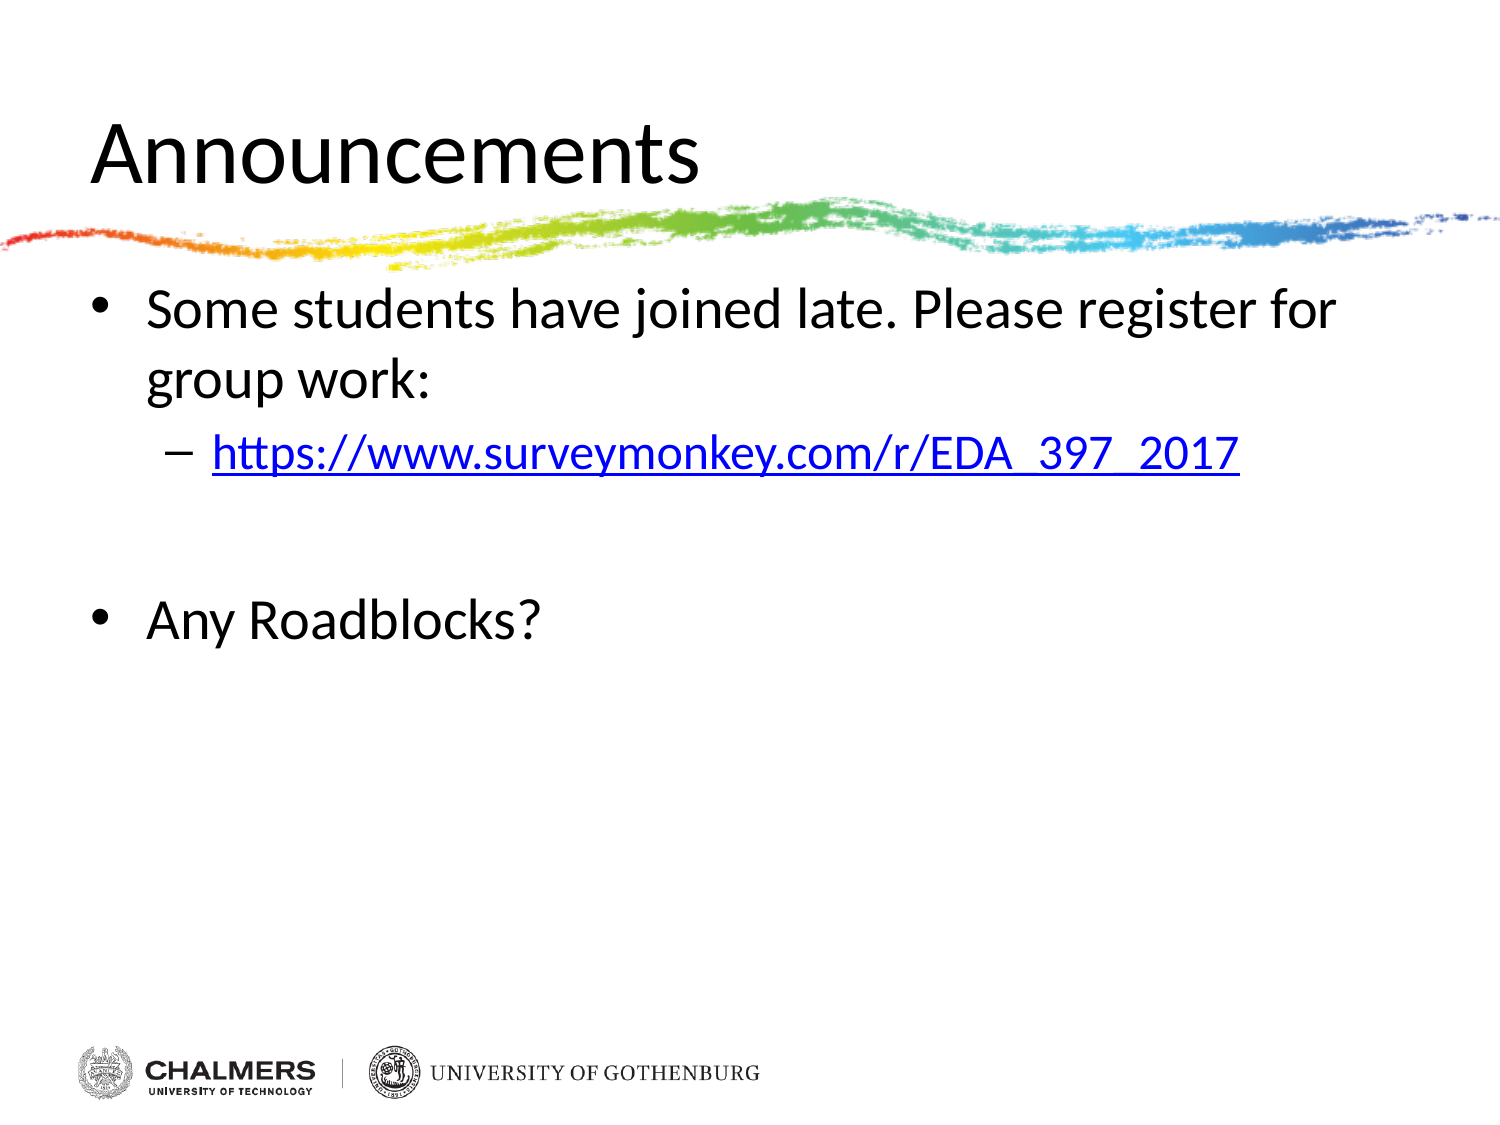

# Announcements
Some students have joined late. Please register for group work:
https://www.surveymonkey.com/r/EDA_397_2017

Any Roadblocks?